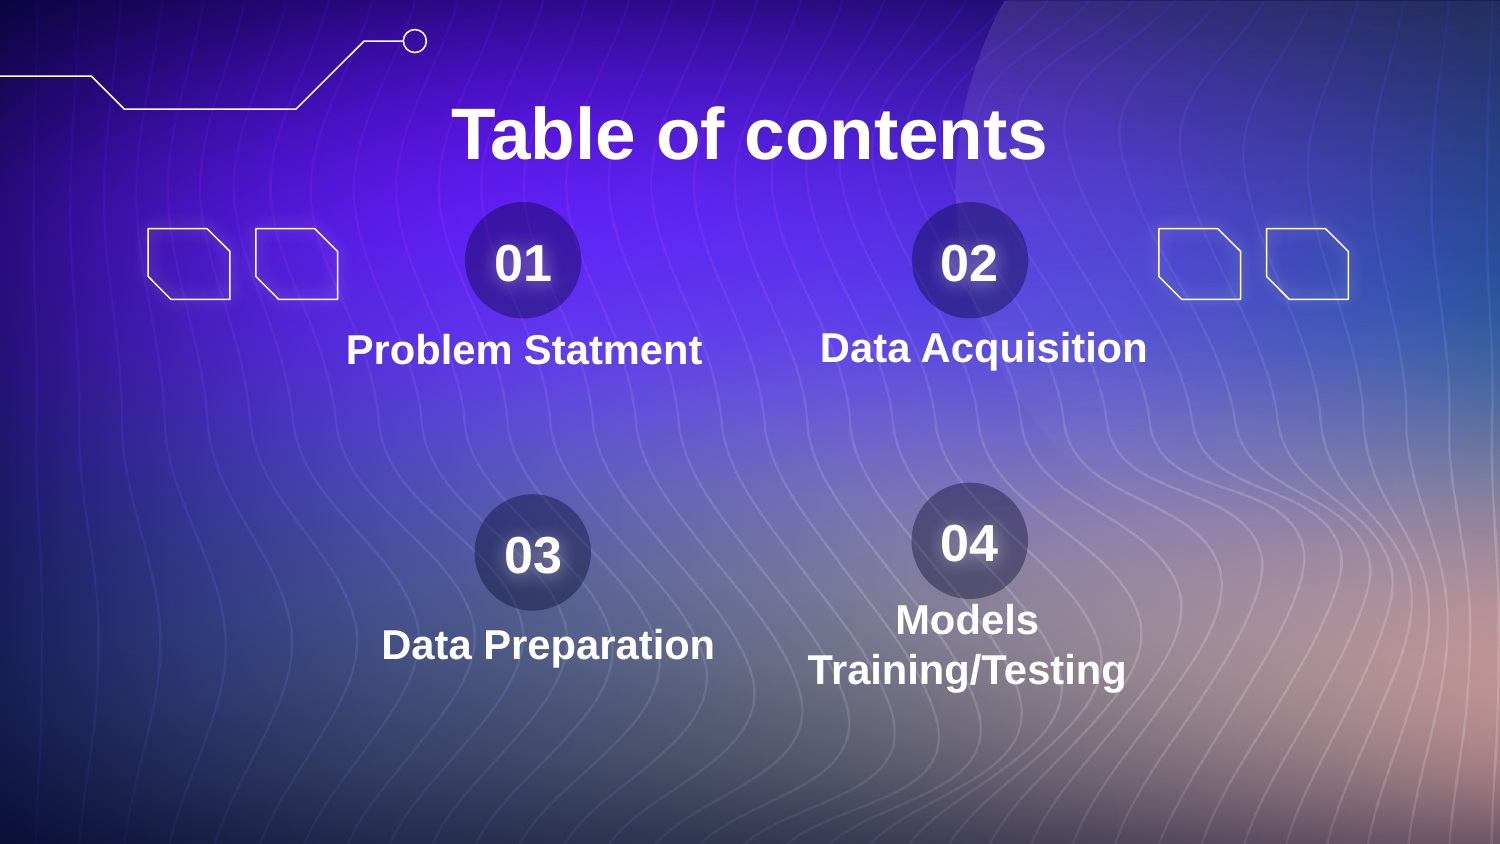

Table of contents

01
02

Data Acquisition
# Problem Statment

04
03
Data Preparation
Models Training/Testing